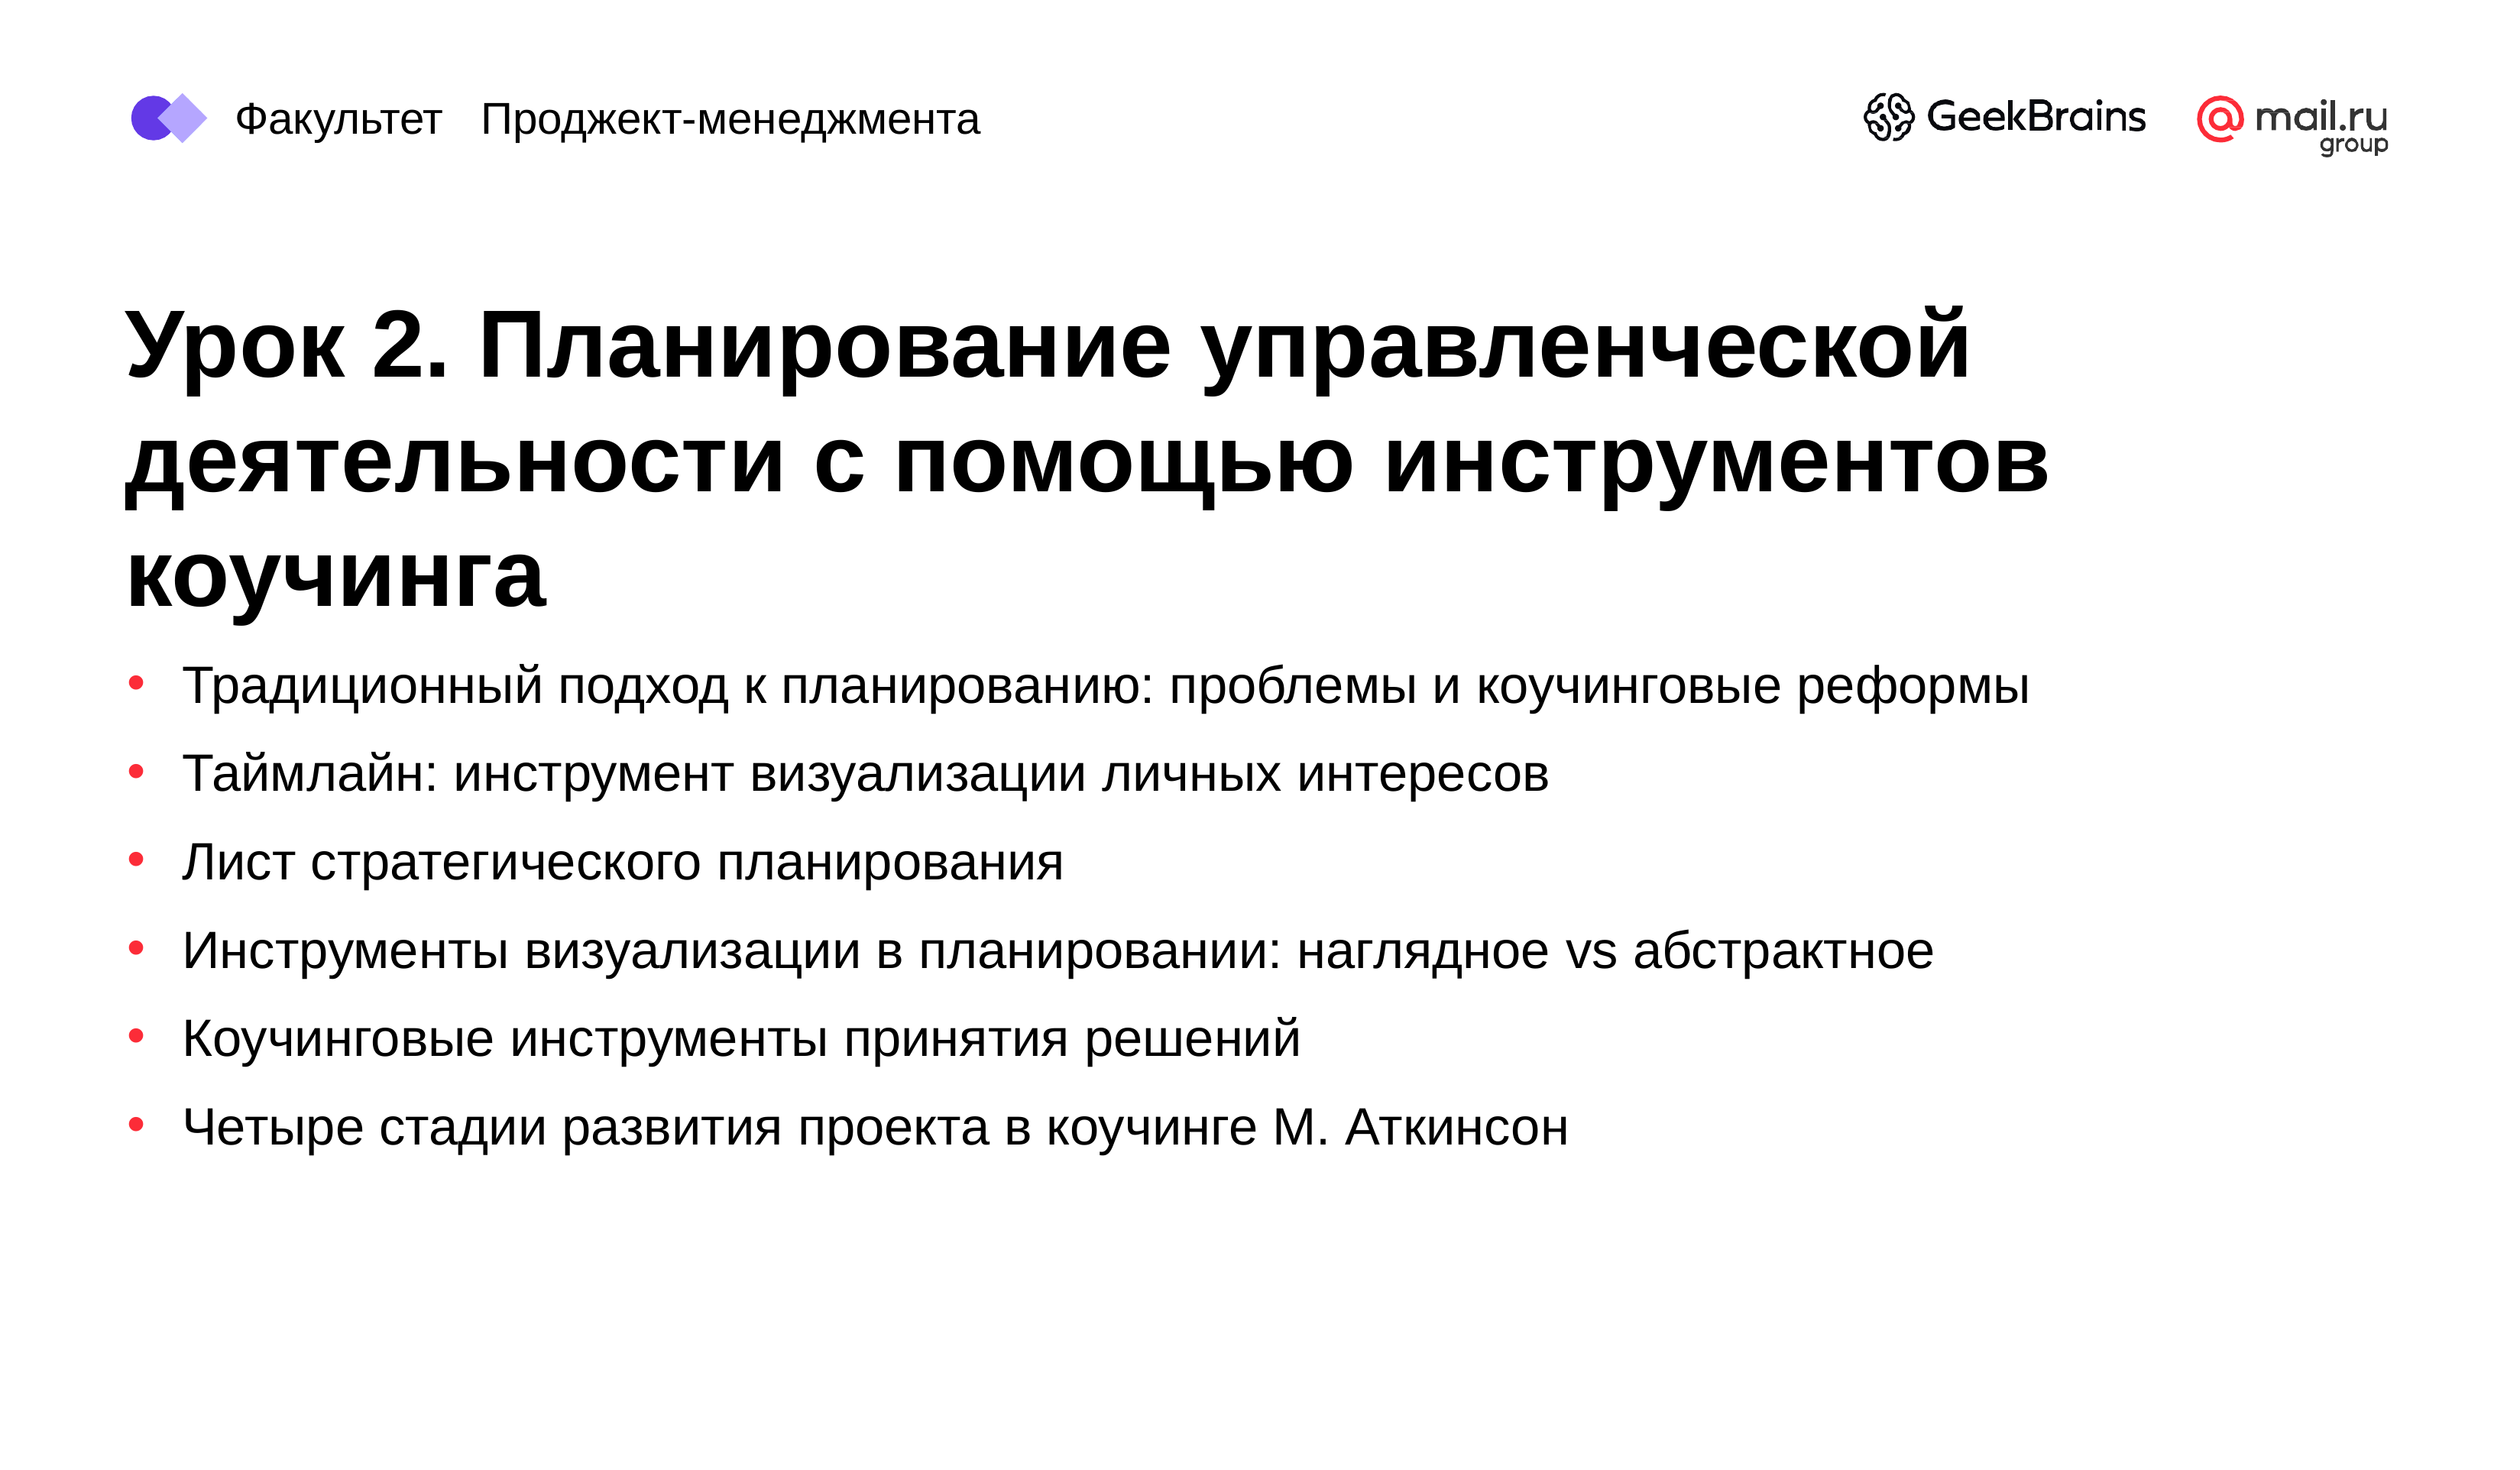

Факультет   Проджект-менеджмента

# Урок 2. Планирование управленческой деятельности с помощью инструментов коучинга
Традиционный подход к планированию: проблемы и коучинговые реформы
Таймлайн: инструмент визуализации личных интересов
Лист стратегического планирования
Инструменты визуализации в планировании: наглядное vs абстрактное
Коучинговые инструменты принятия решений
Четыре стадии развития проекта в коучинге М. Аткинсон